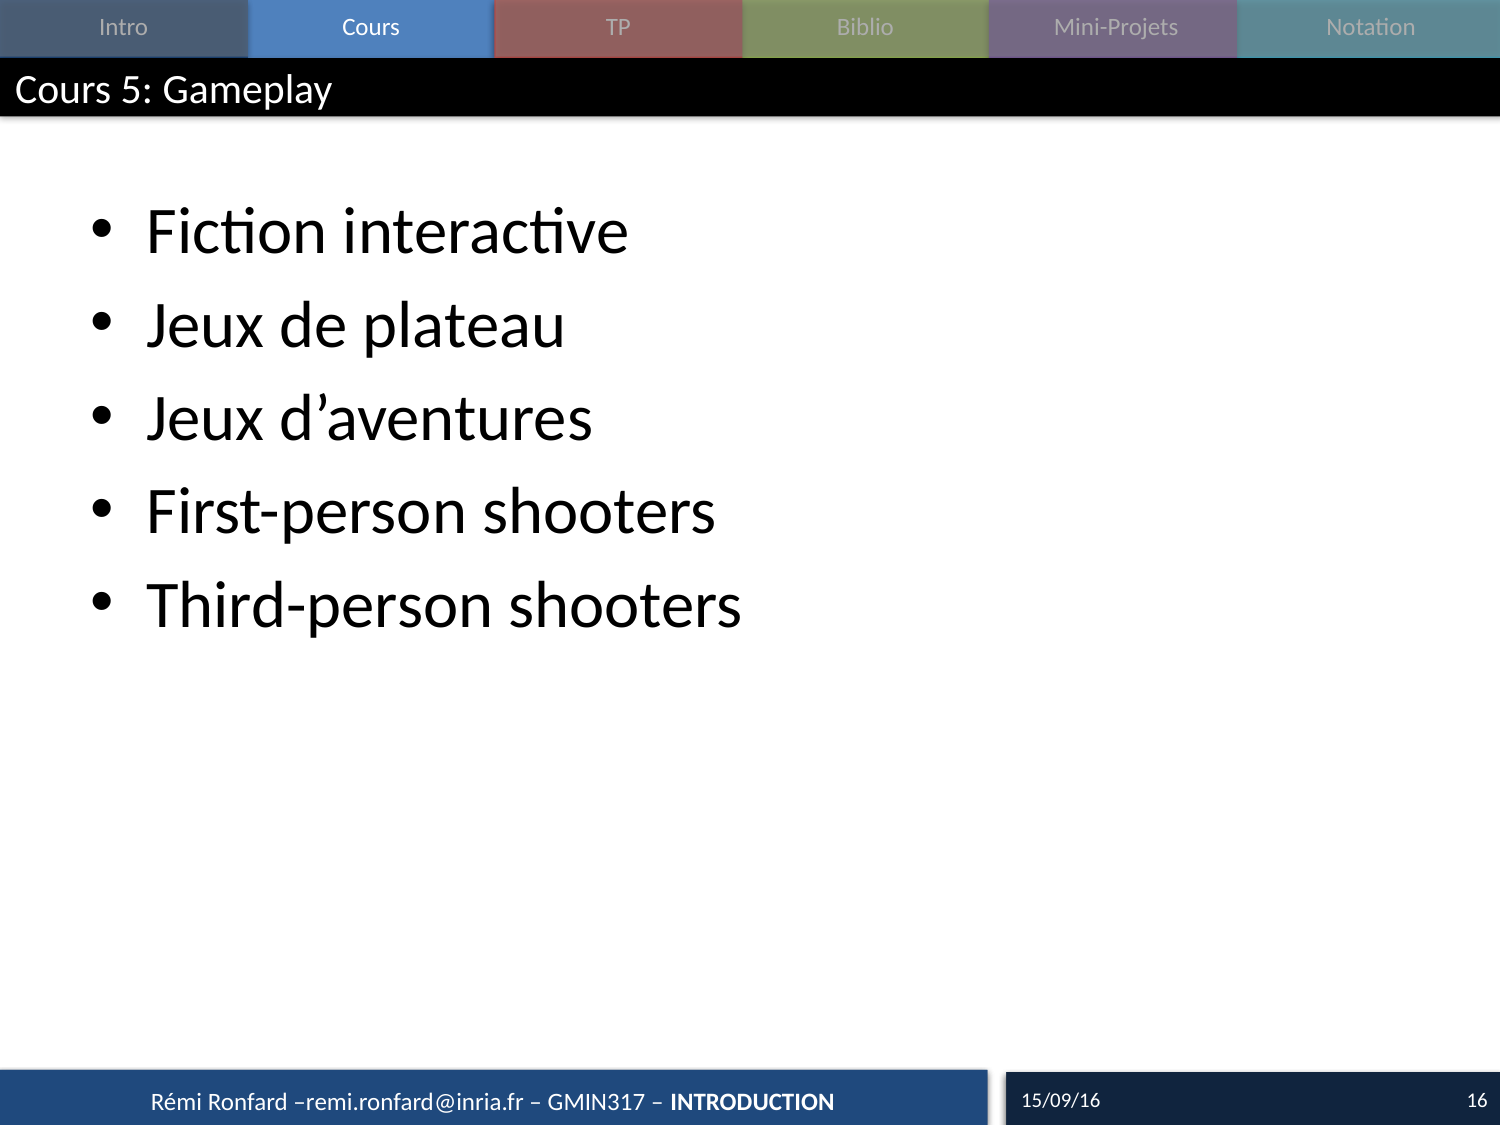

# Cours 5: Gameplay
Fiction interactive
Jeux de plateau
Jeux d’aventures
First-person shooters
Third-person shooters
15/09/16
16
Rémi Ronfard –remi.ronfard@inria.fr – GMIN317 – INTRODUCTION